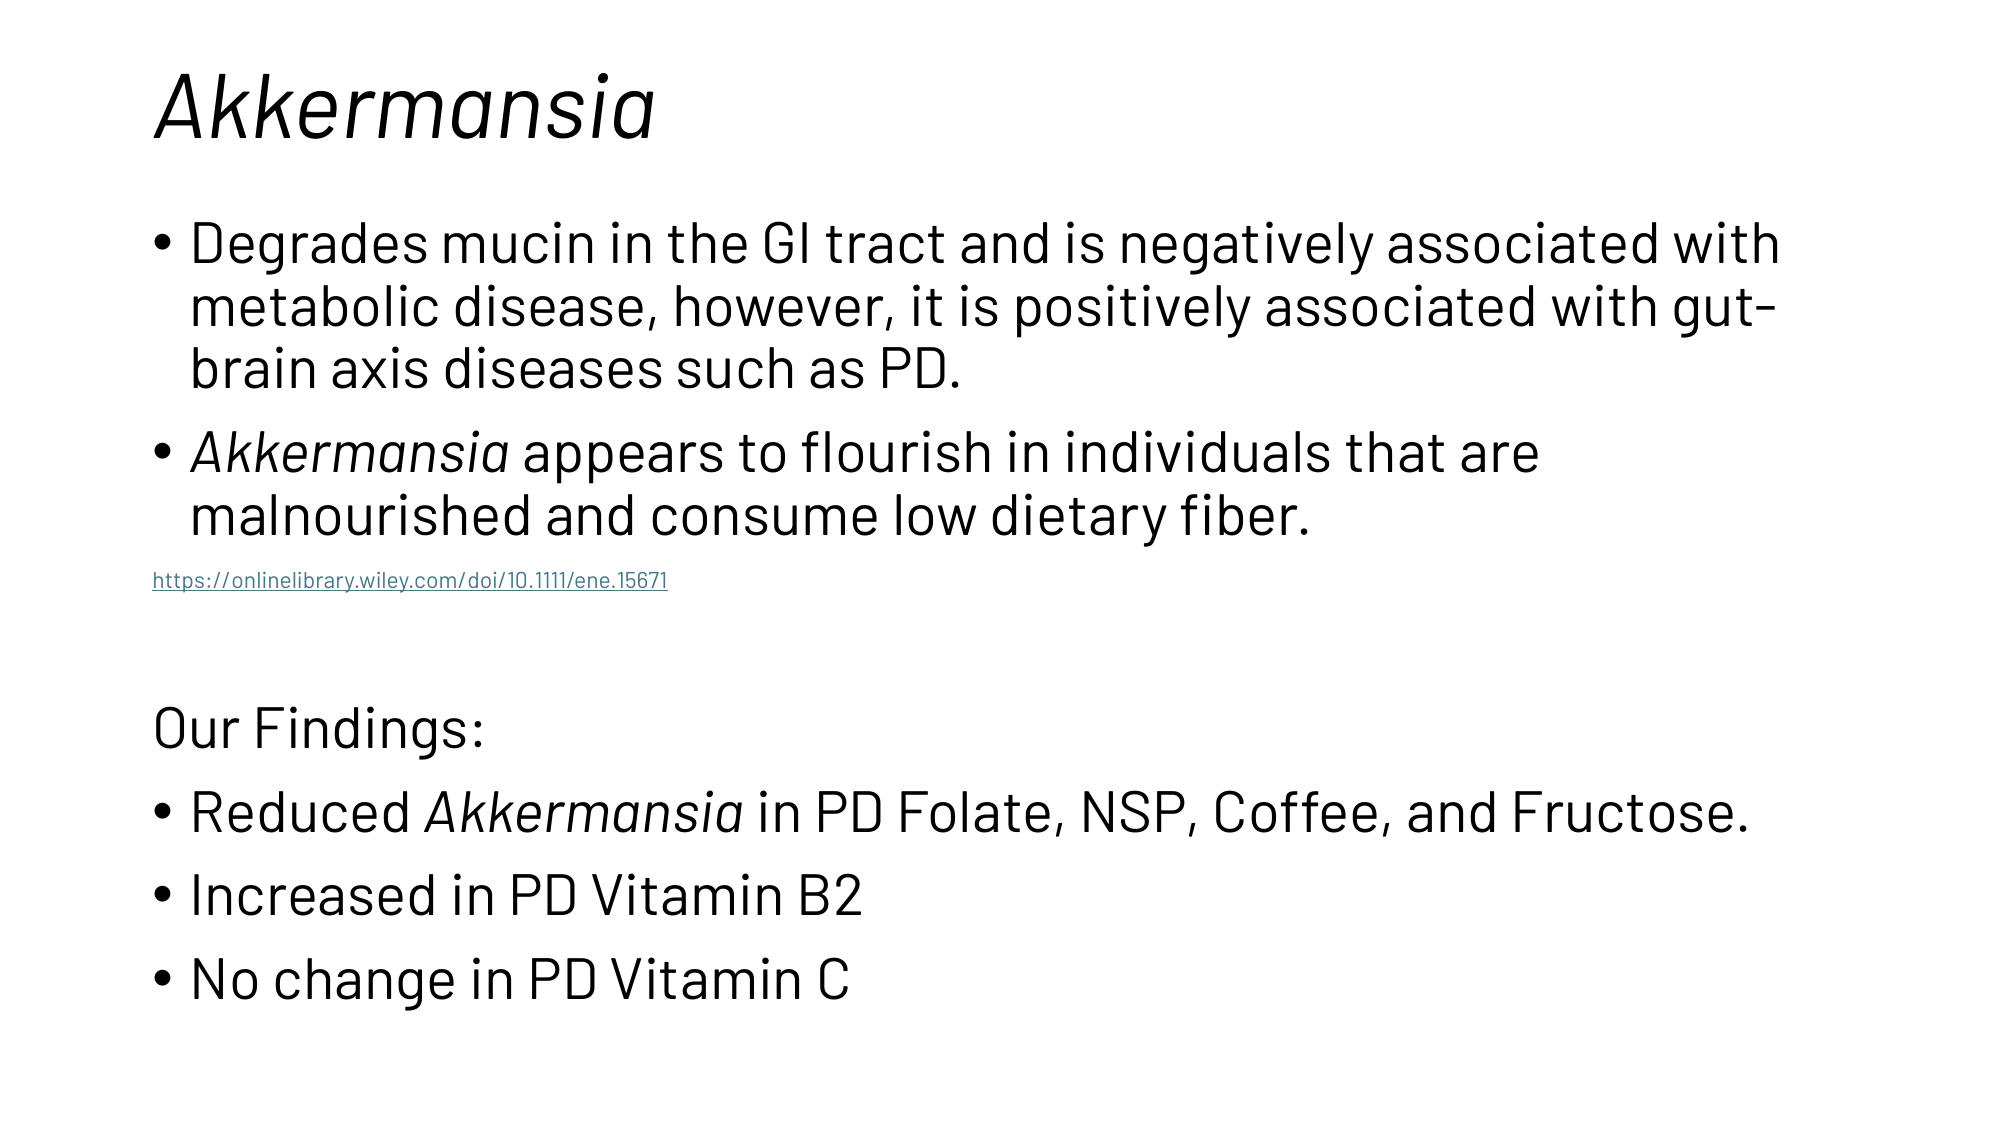

# Akkermansia
Degrades mucin in the GI tract and is negatively associated with metabolic disease, however, it is positively associated with gut-brain axis diseases such as PD.
Akkermansia appears to flourish in individuals that are malnourished and consume low dietary fiber.
https://onlinelibrary.wiley.com/doi/10.1111/ene.15671

Our Findings:
Reduced Akkermansia in PD Folate, NSP, Coffee, and Fructose.
Increased in PD Vitamin B2
No change in PD Vitamin C